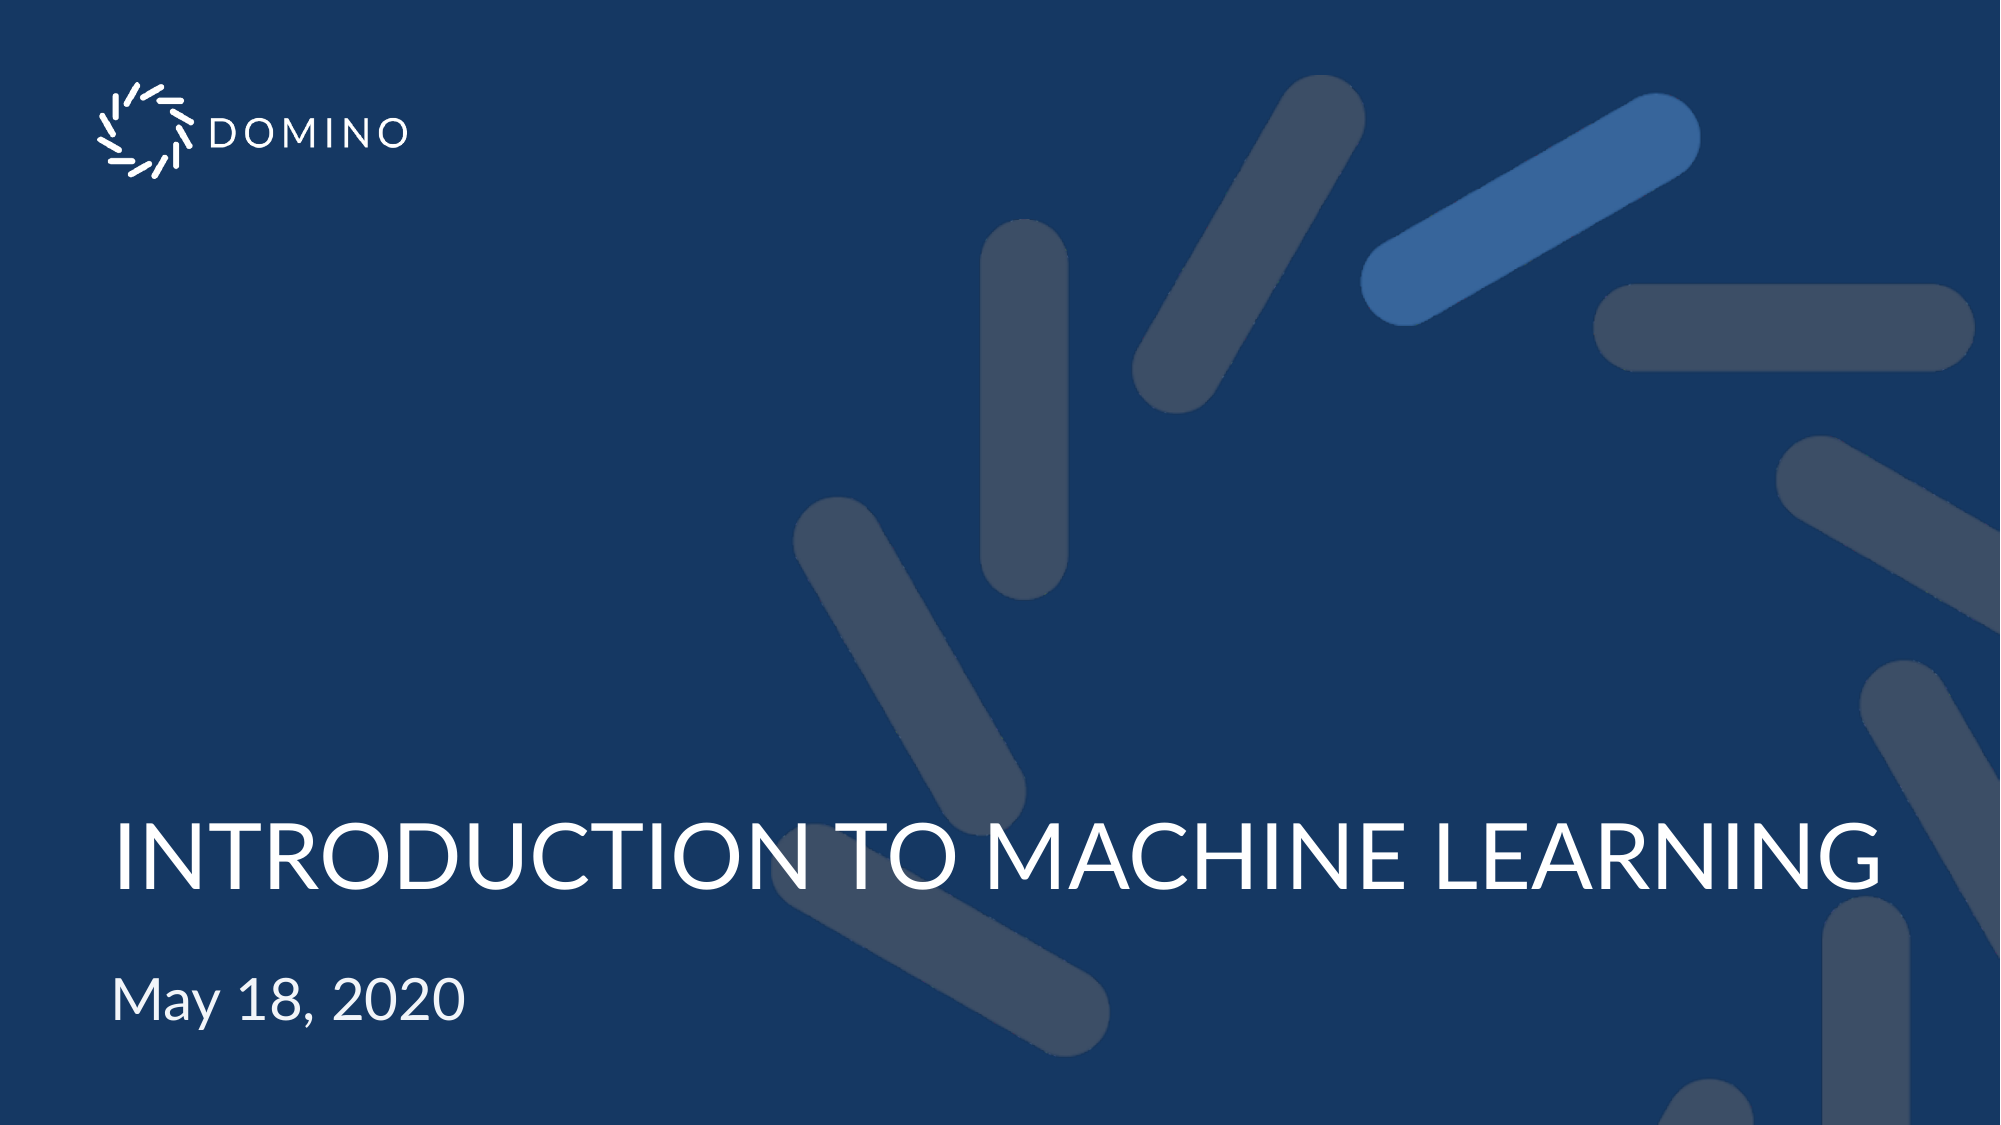

# INTRODUCTION TO MACHINE LEARNING
May 18, 2020